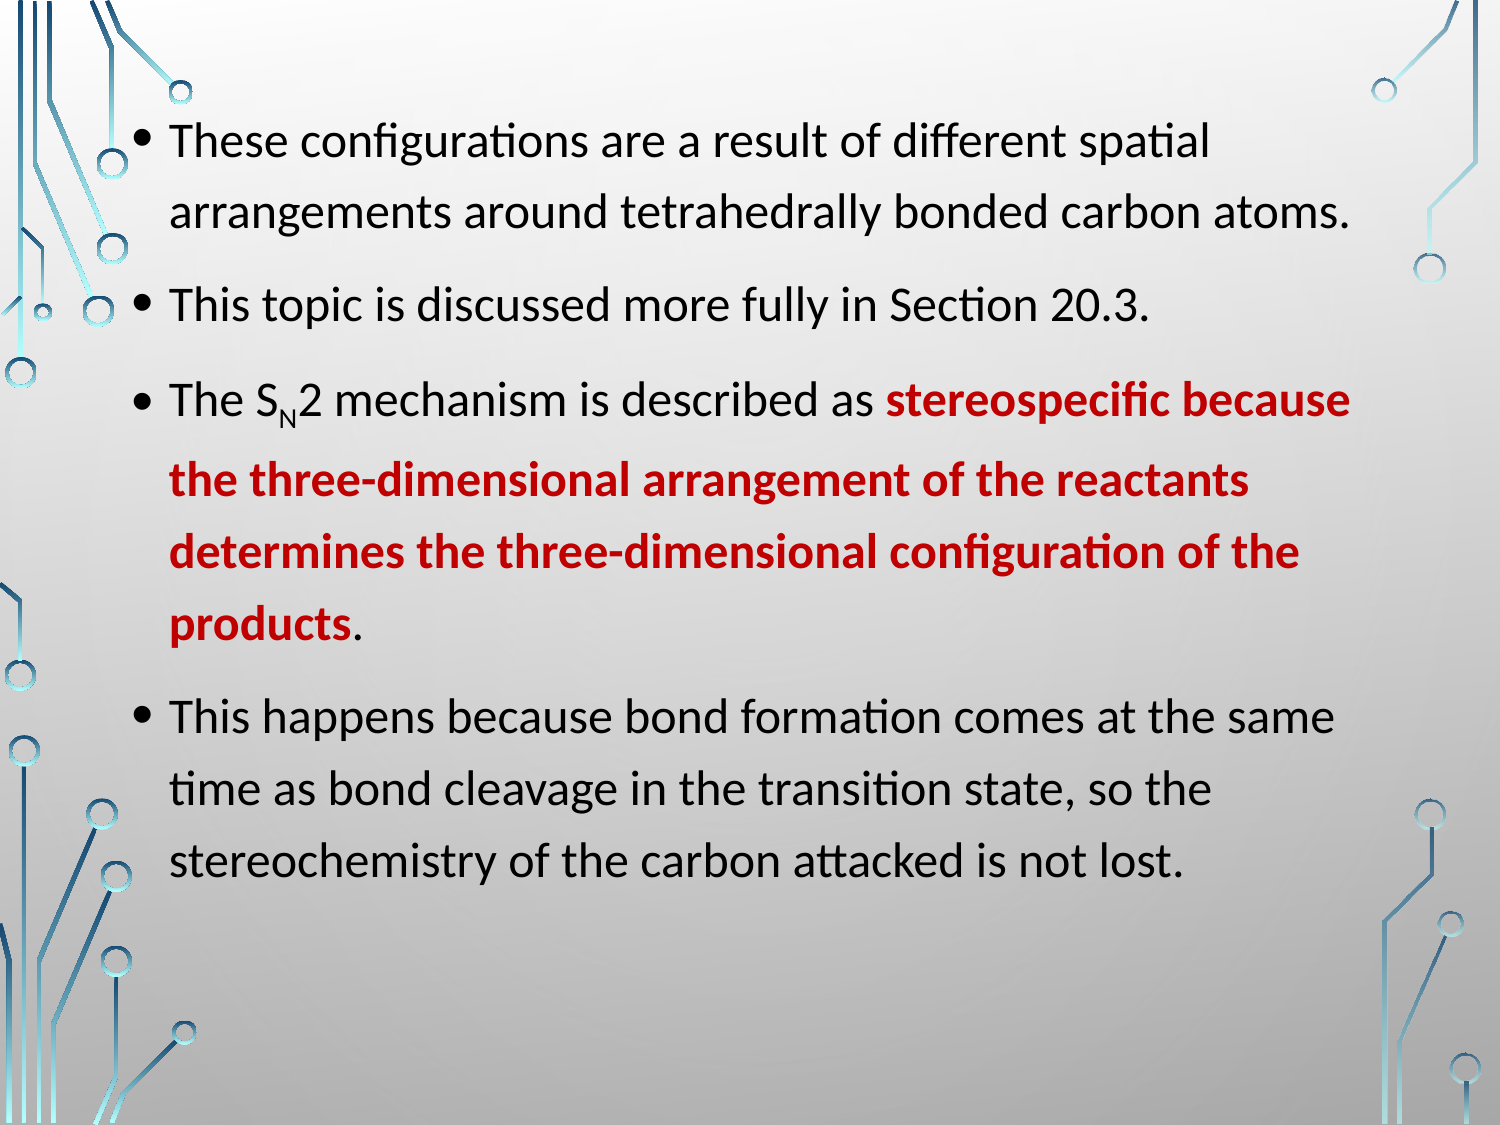

These configurations are a result of different spatial arrangements around tetrahedrally bonded carbon atoms.
This topic is discussed more fully in Section 20.3.
The SN2 mechanism is described as stereospecific because the three-dimensional arrangement of the reactants determines the three-dimensional configuration of the products.
This happens because bond formation comes at the same time as bond cleavage in the transition state, so the stereochemistry of the carbon attacked is not lost.